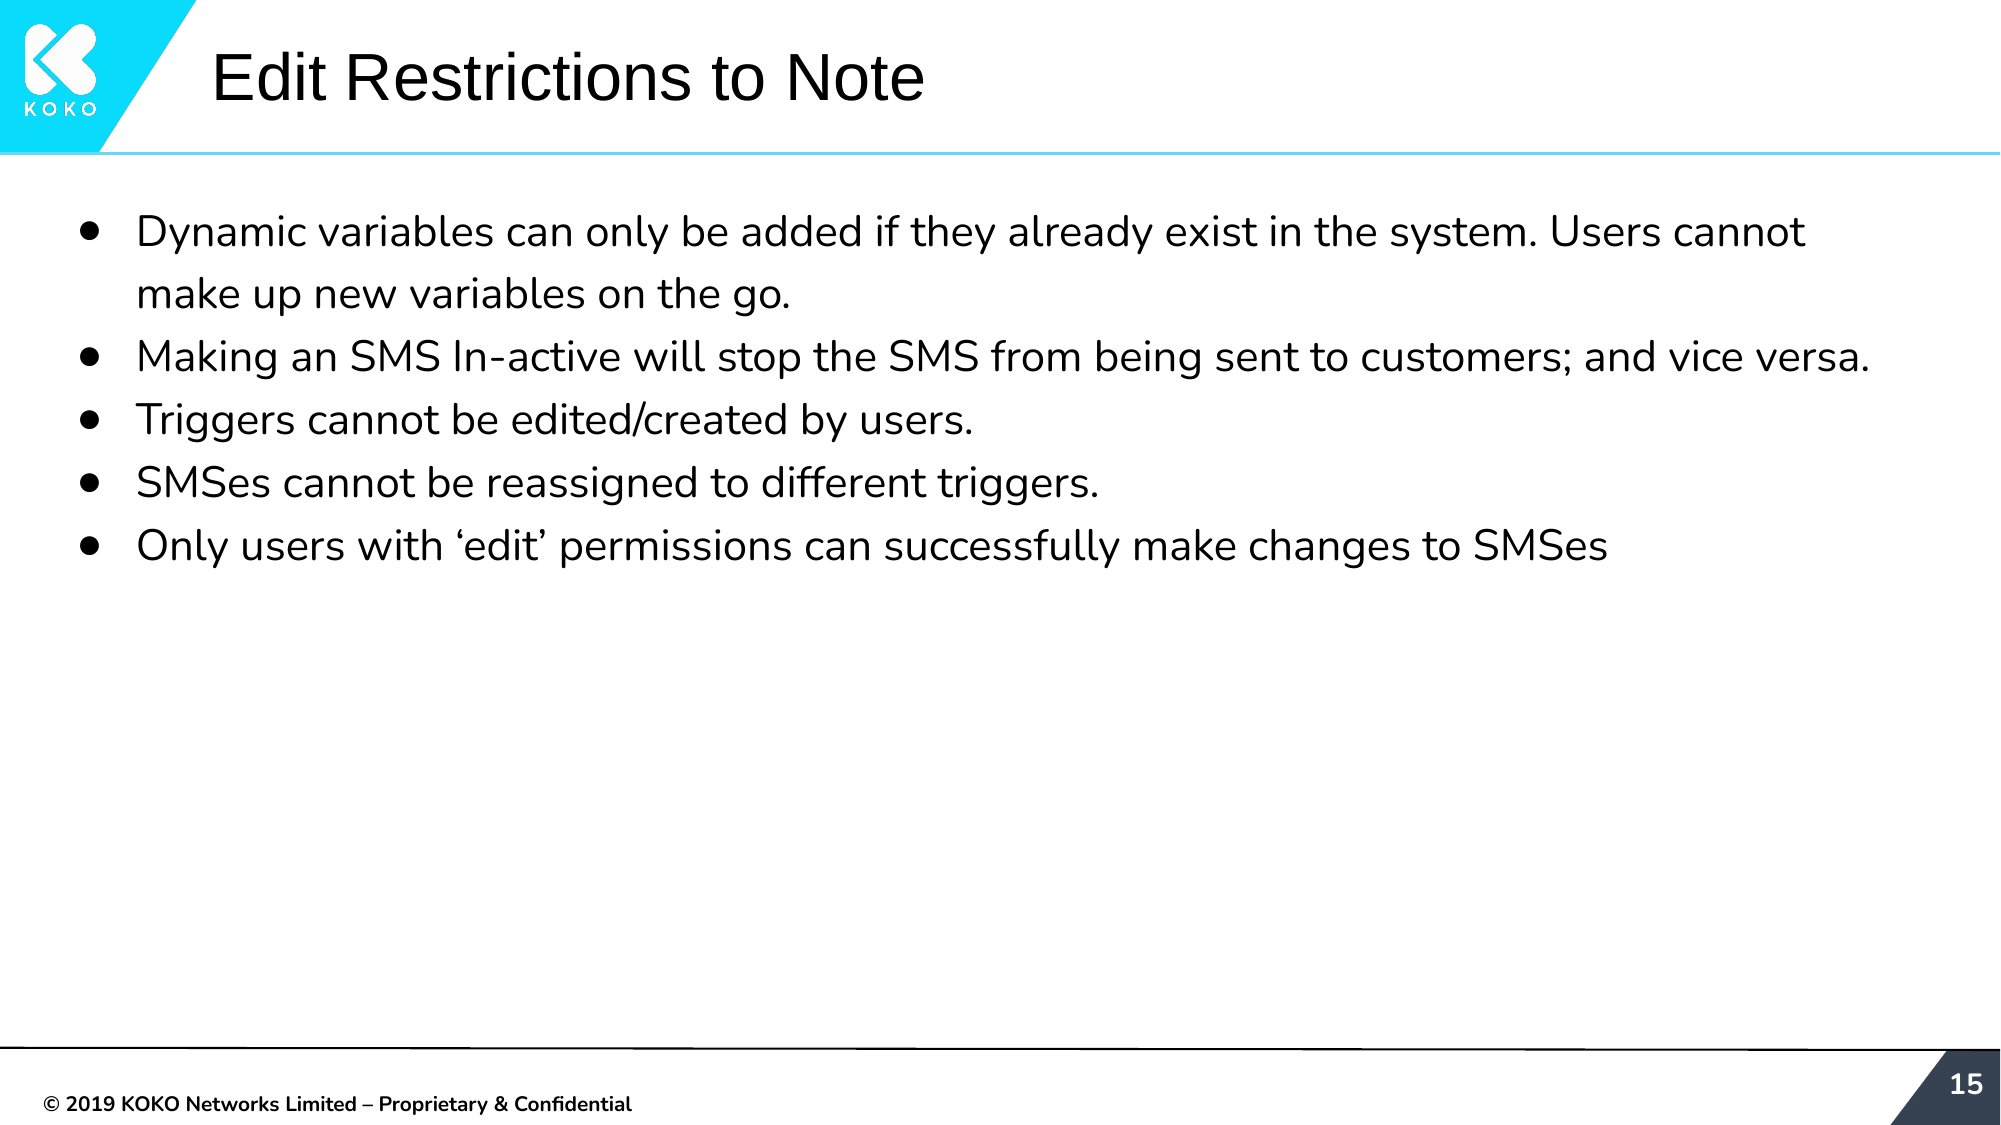

# Edit Restrictions to Note
Dynamic variables can only be added if they already exist in the system. Users cannot make up new variables on the go.
Making an SMS In-active will stop the SMS from being sent to customers; and vice versa.
Triggers cannot be edited/created by users.
SMSes cannot be reassigned to different triggers.
Only users with ‘edit’ permissions can successfully make changes to SMSes
15